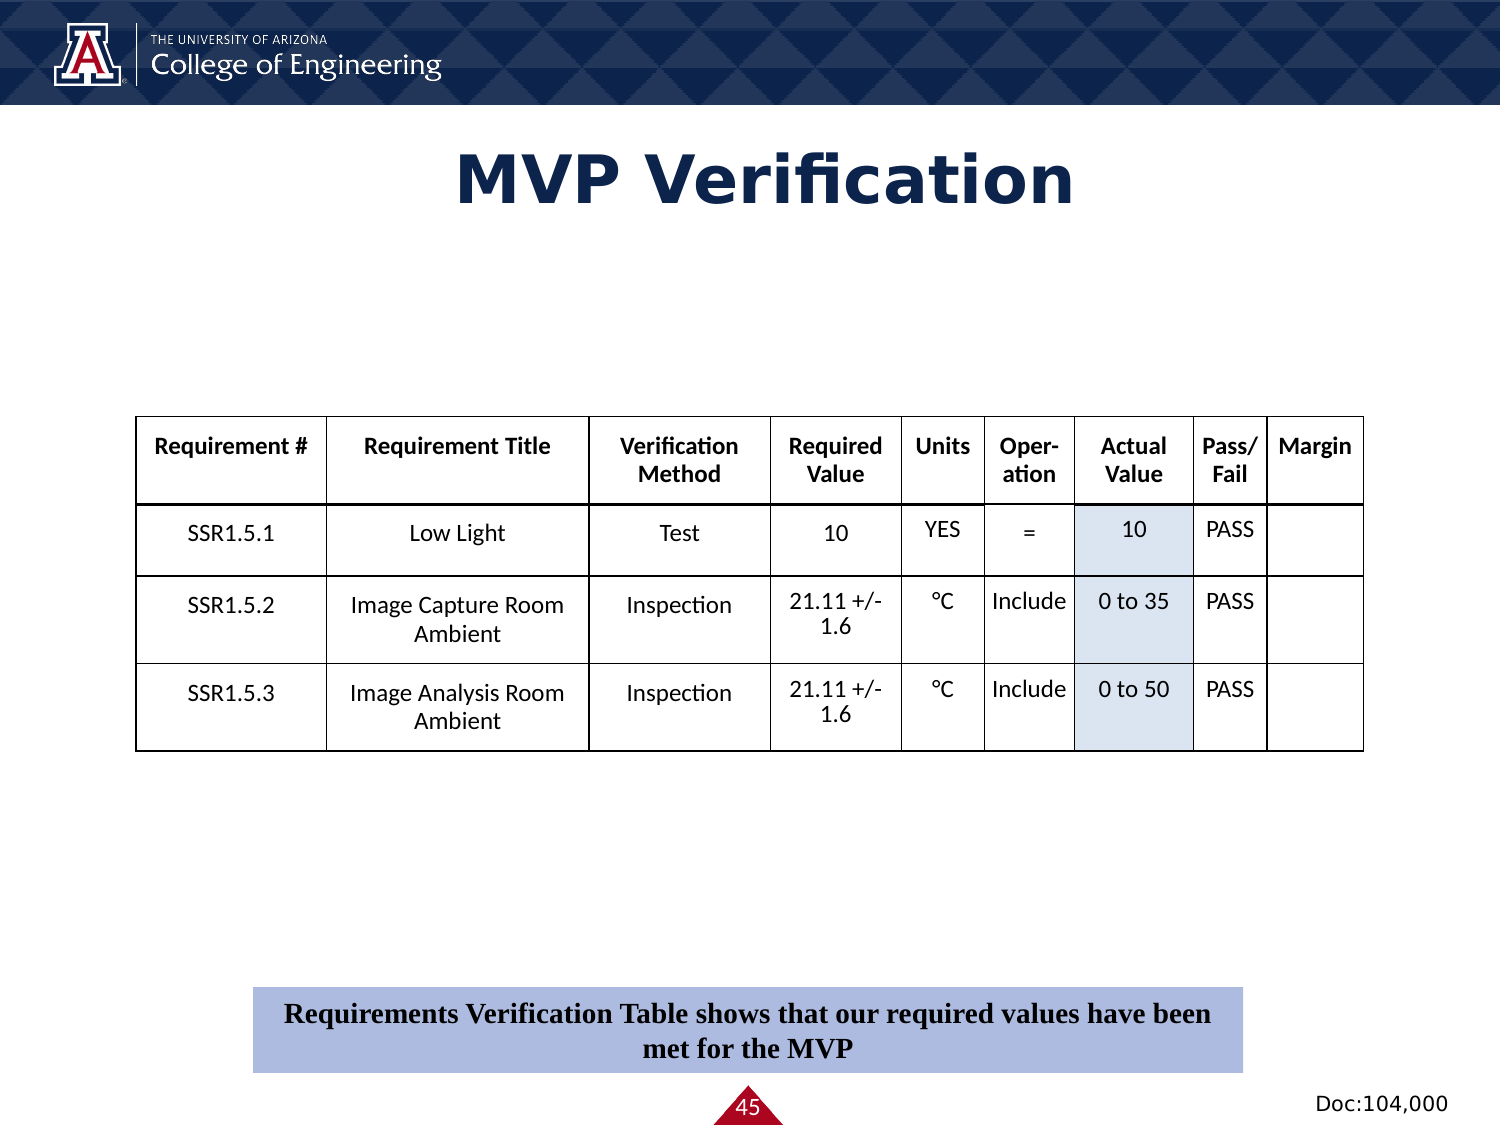

# MVP Verification
| Requirement # | Requirement Title | Verification Method | Required Value | Units | Oper-ation | Actual Value | Pass/ Fail | Margin |
| --- | --- | --- | --- | --- | --- | --- | --- | --- |
| SSR1.5.1 | Low Light | Test | 10 | YES | = | 10 | PASS |  |
| SSR1.5.2 | Image Capture Room Ambient | Inspection | 21.11 +/- 1.6 | °C | Include | 0 to 35 | PASS |  |
| SSR1.5.3 | Image Analysis Room Ambient | Inspection | 21.11 +/- 1.6 | °C | Include | 0 to 50 | PASS |  |
Requirements Verification Table shows that our required values have been met for the MVP

45
Doc:104,000